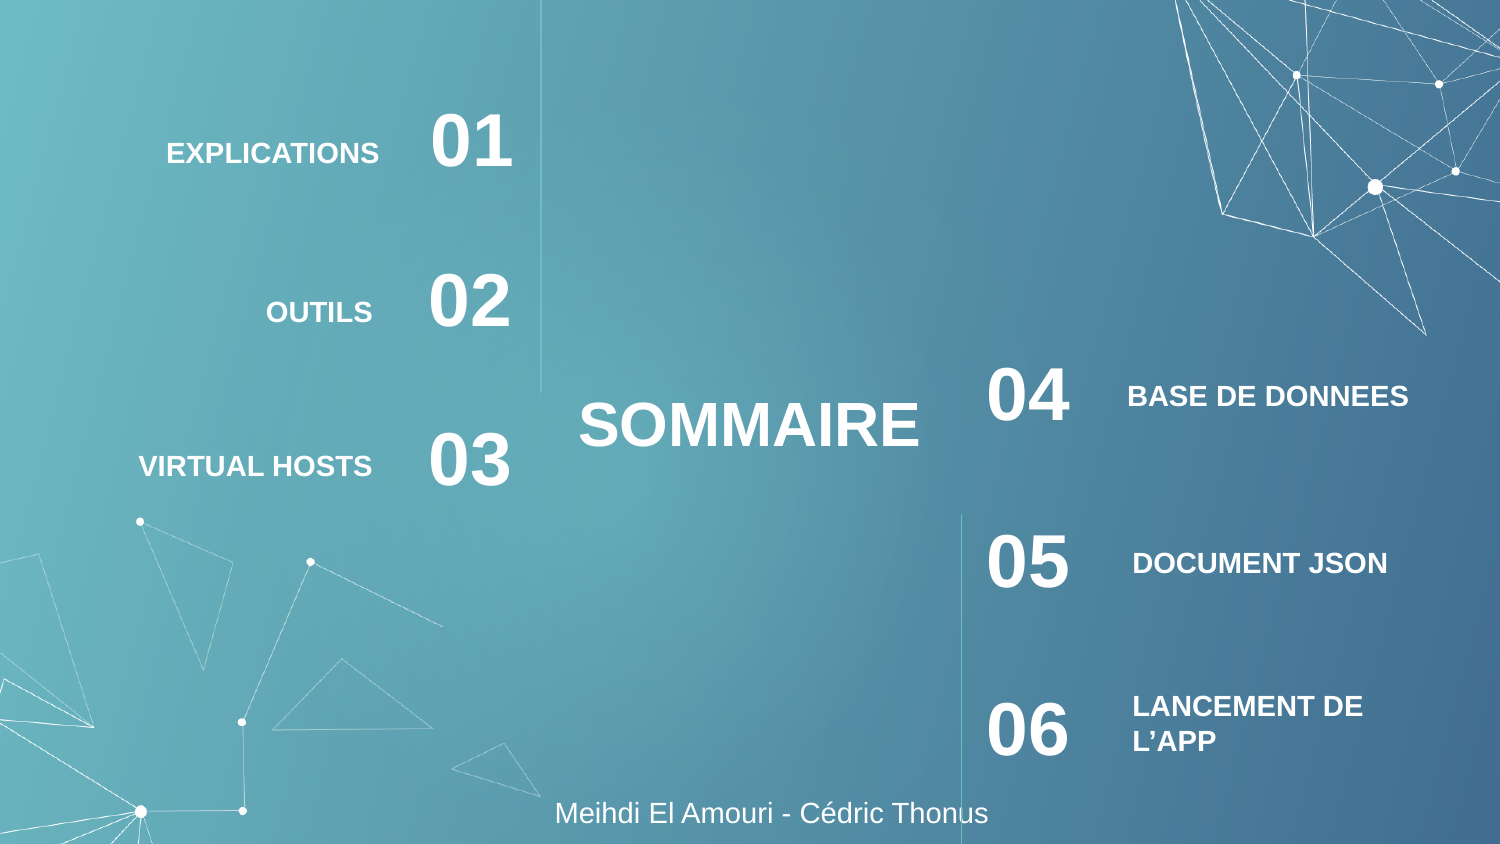

EXPLICATIONS
01
OUTILS
02
BASE DE DONNEES
04
# SOMMAIRE
VIRTUAL HOSTS
03
DOCUMENT JSON
05
LANCEMENT DE L’APP
06